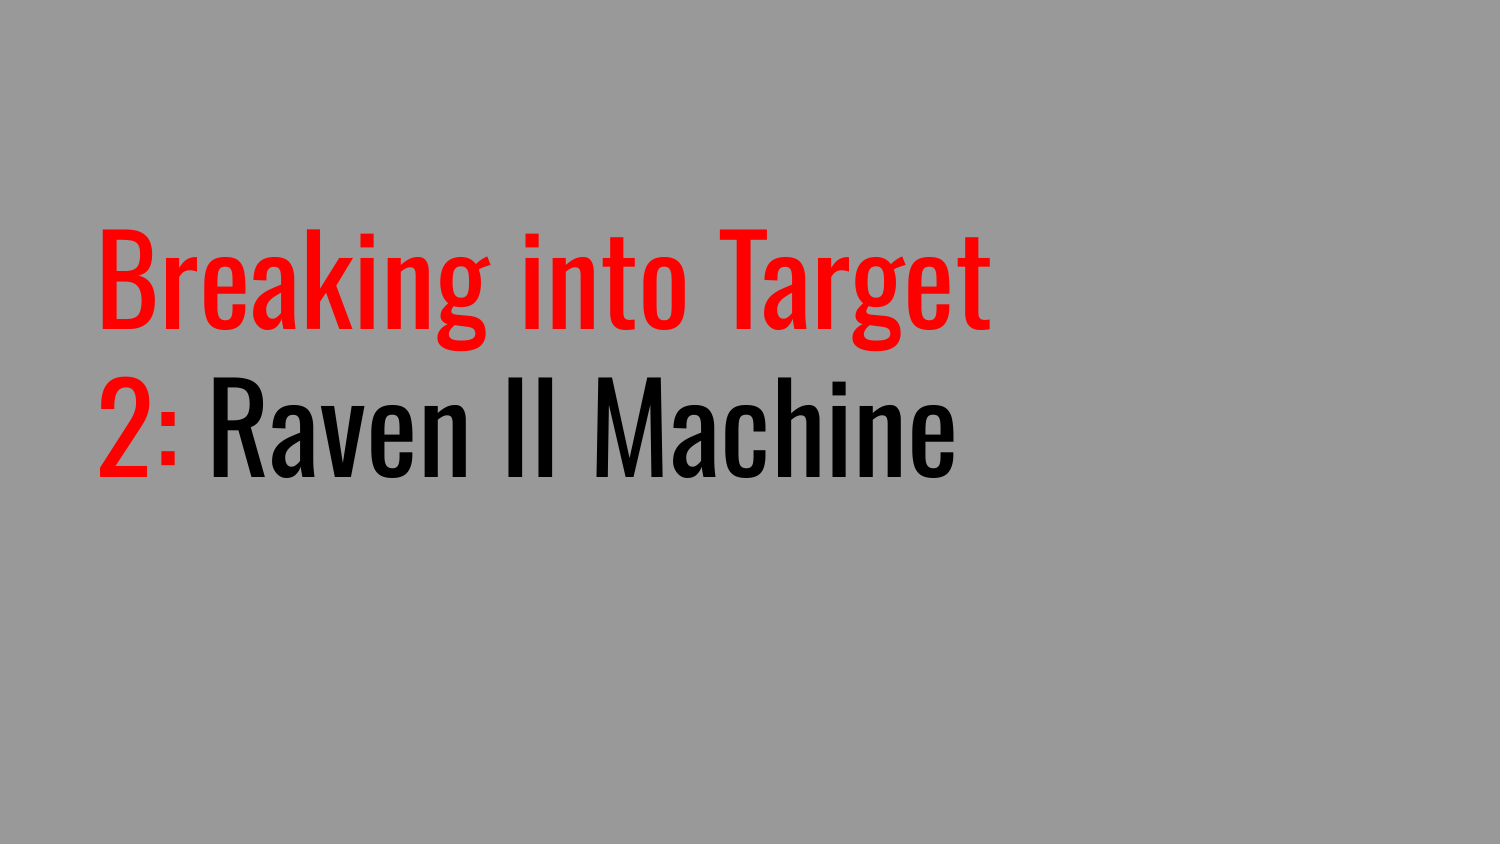

# Breaking into Target 2: Raven II Machine